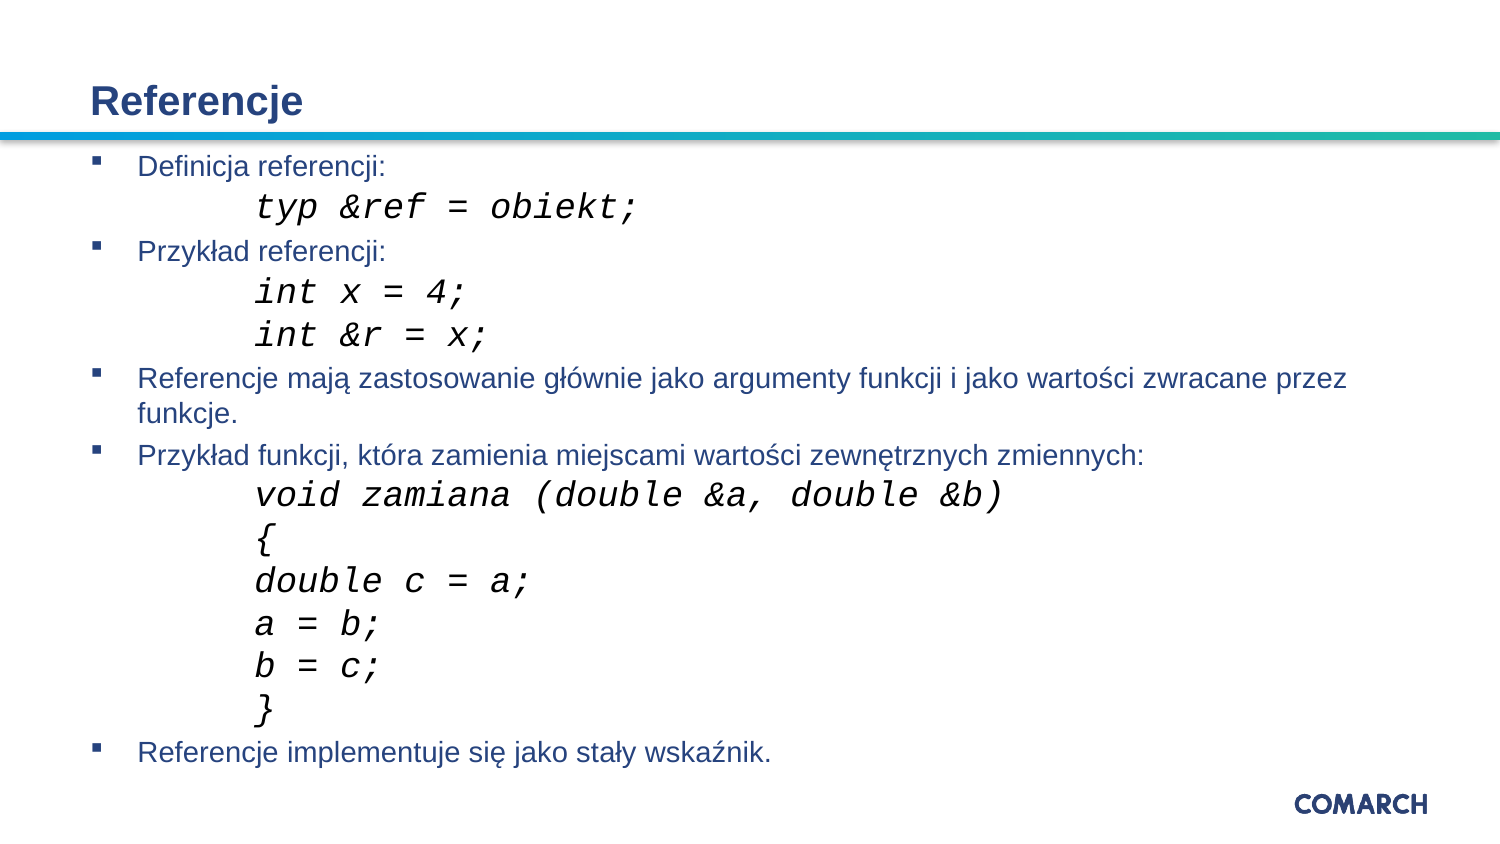

# Referencje
Definicja referencji:
	typ &ref = obiekt;
Przykład referencji:
	int x = 4;
	int &r = x;
Referencje mają zastosowanie głównie jako argumenty funkcji i jako wartości zwracane przez funkcje.
Przykład funkcji, która zamienia miejscami wartości zewnętrznych zmiennych:
	void zamiana (double &a, double &b)
	{
    	double c = a;
    	a = b;
    	b = c;
	}
Referencje implementuje się jako stały wskaźnik.